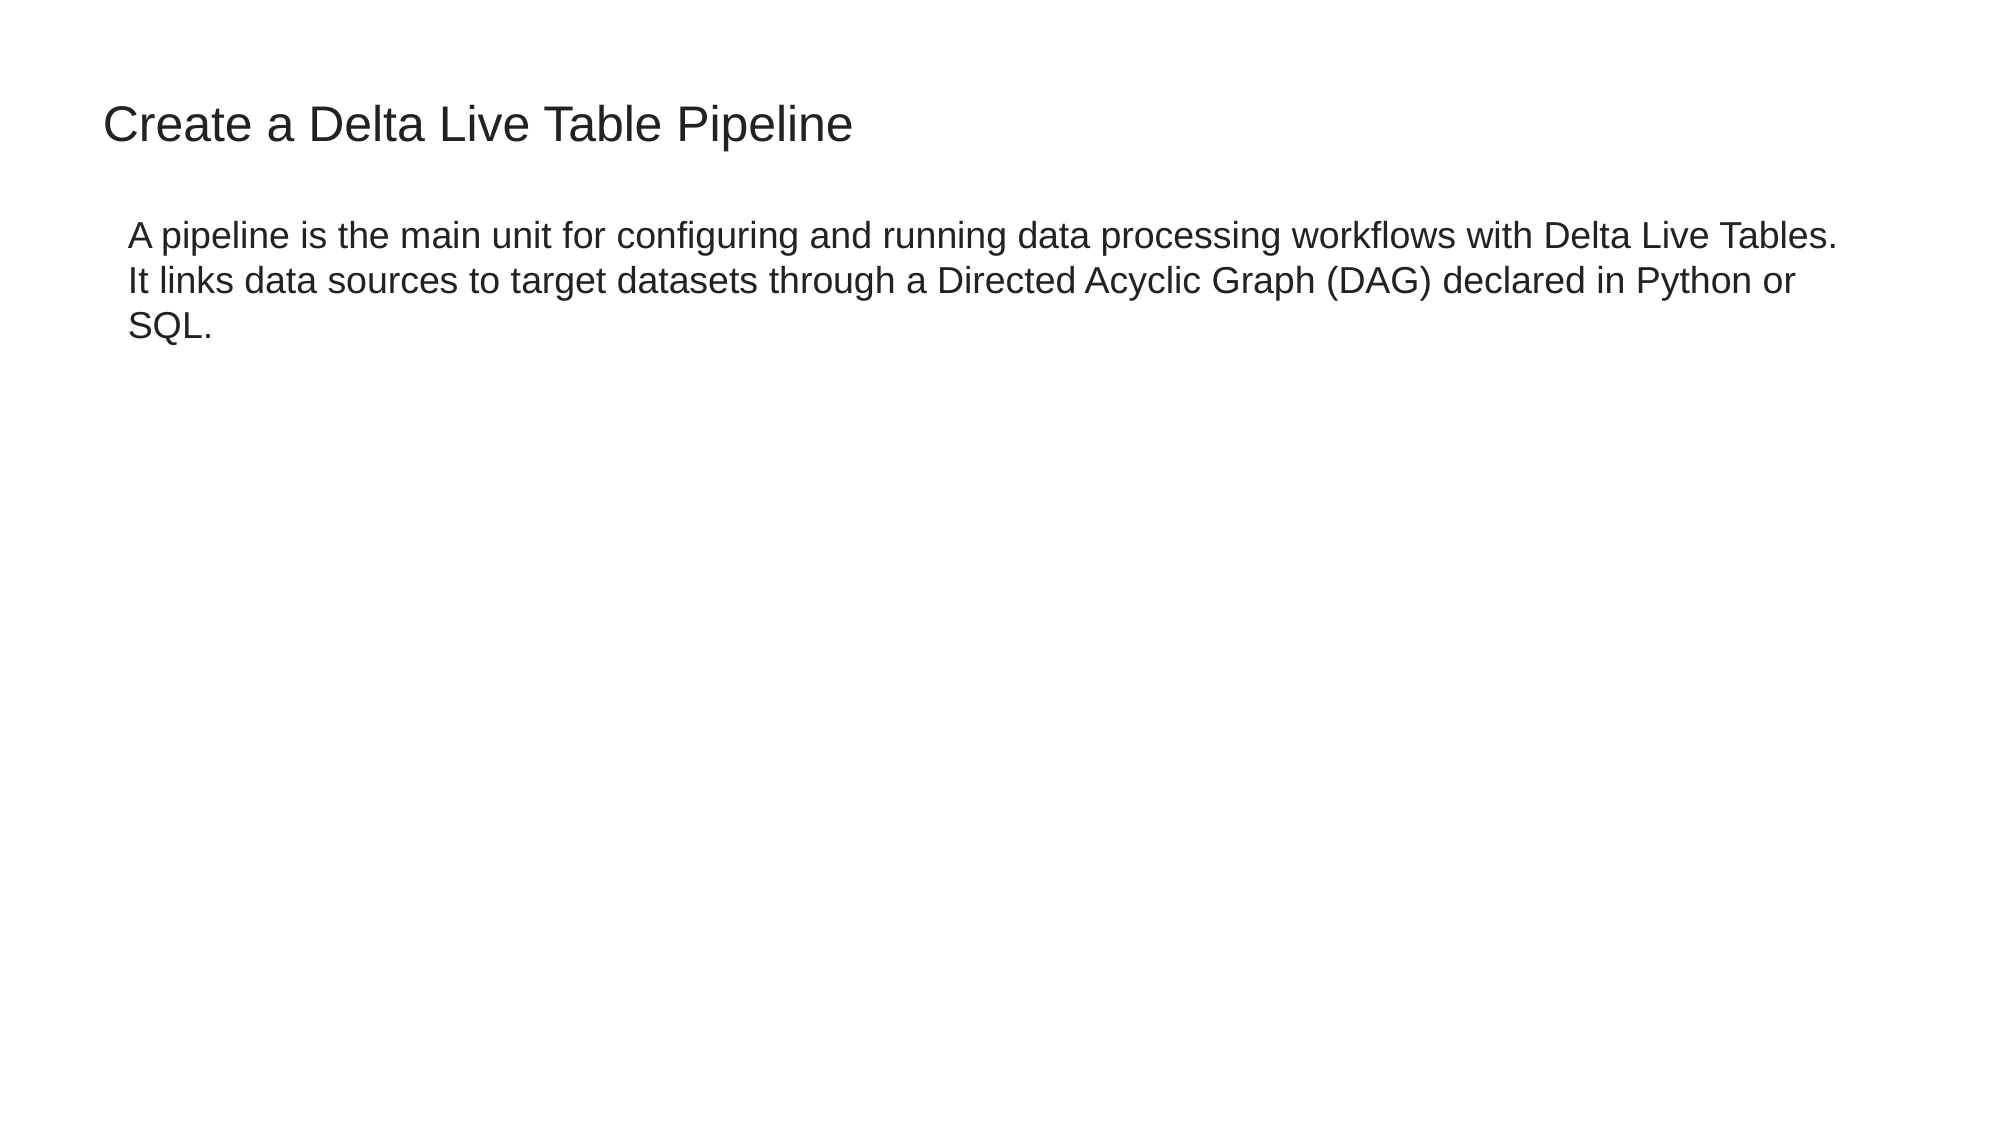

Create a Delta Live Table Pipeline
A pipeline is the main unit for configuring and running data processing workflows with Delta Live Tables. It links data sources to target datasets through a Directed Acyclic Graph (DAG) declared in Python or SQL.